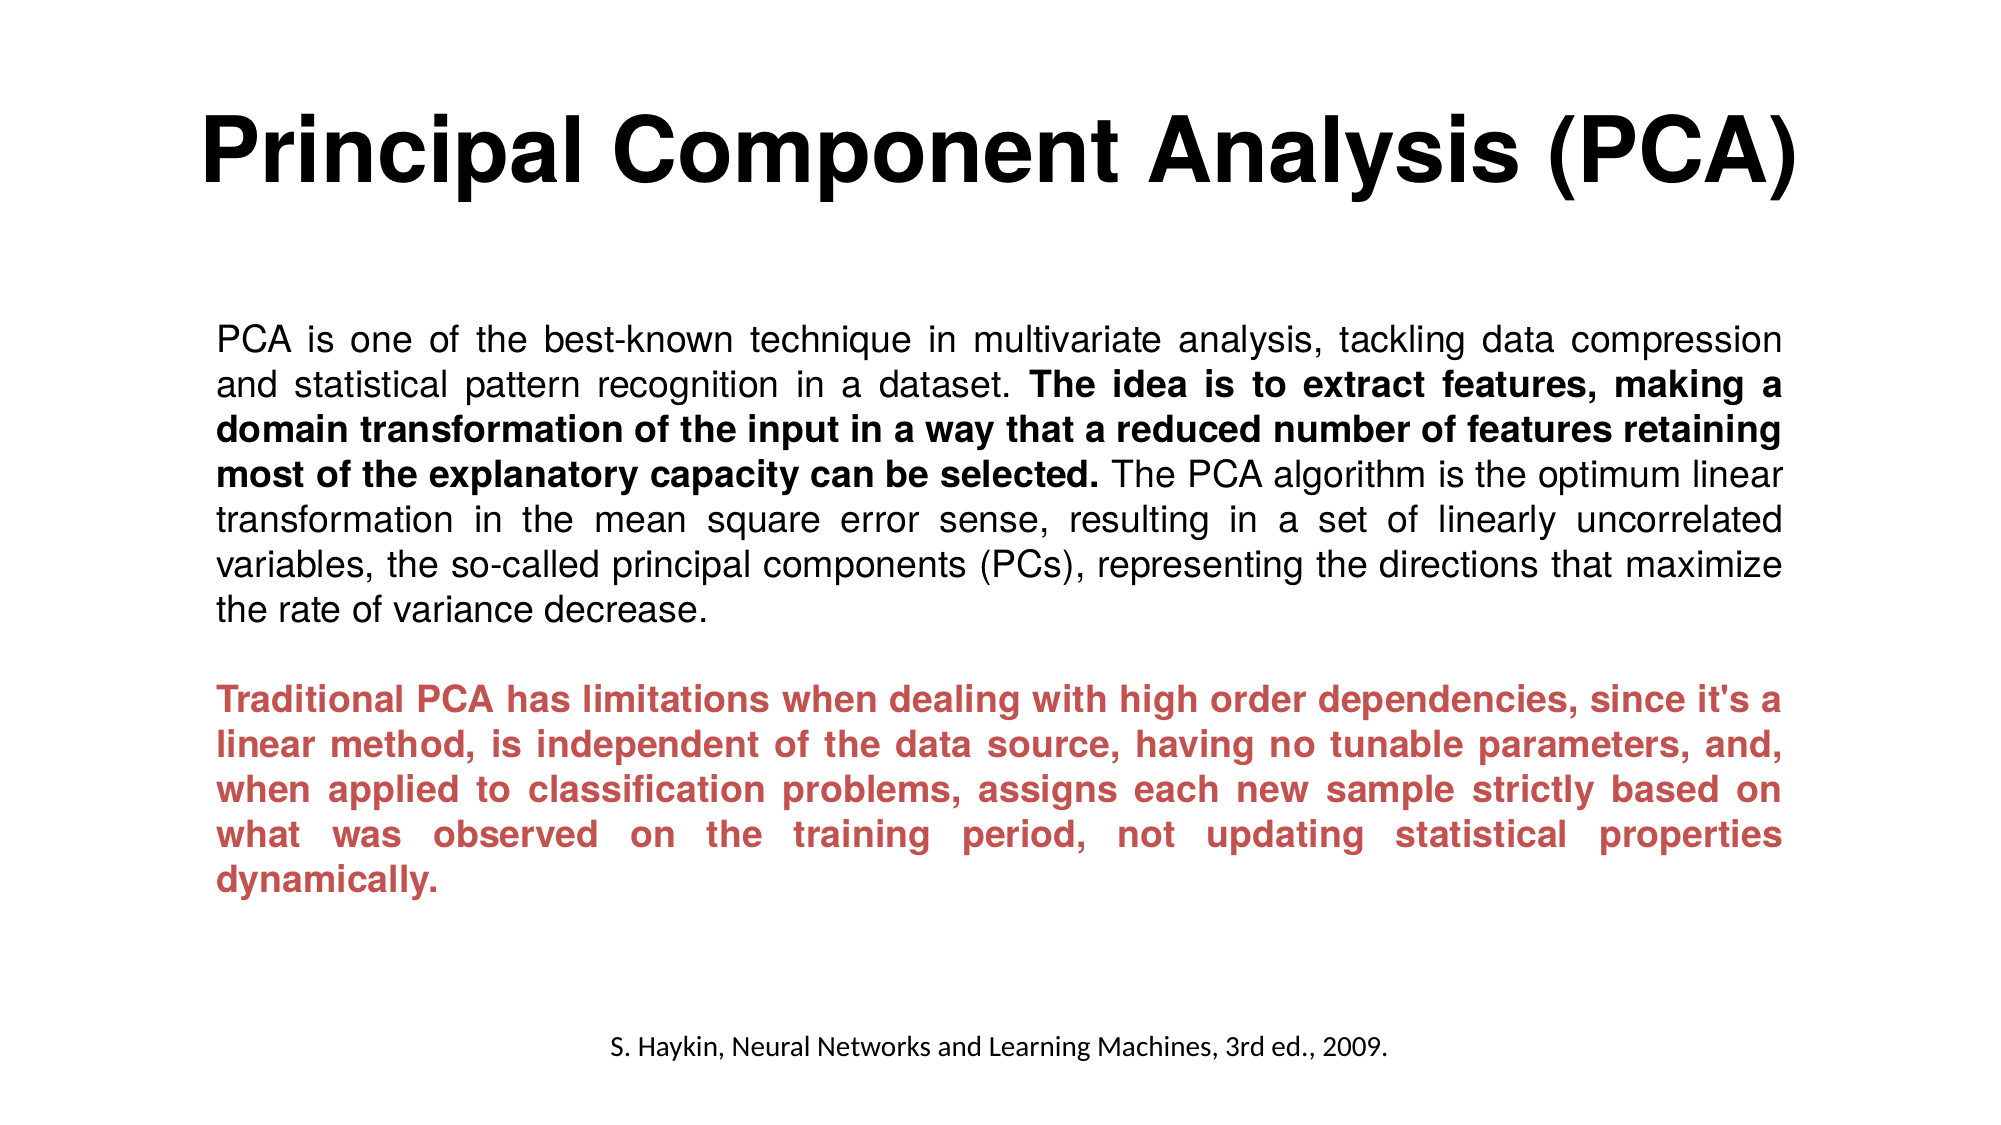

Principal Component Analysis (PCA)
PCA is one of the best-known technique in multivariate analysis, tackling data compression and statistical pattern recognition in a dataset. The idea is to extract features, making a domain transformation of the input in a way that a reduced number of features retaining most of the explanatory capacity can be selected. The PCA algorithm is the optimum linear transformation in the mean square error sense, resulting in a set of linearly uncorrelated variables, the so-called principal components (PCs), representing the directions that maximize the rate of variance decrease.

Traditional PCA has limitations when dealing with high order dependencies, since it's a linear method, is independent of the data source, having no tunable parameters, and, when applied to classification problems, assigns each new sample strictly based on what was observed on the training period, not updating statistical properties dynamically.
S. Haykin, Neural Networks and Learning Machines, 3rd ed., 2009.